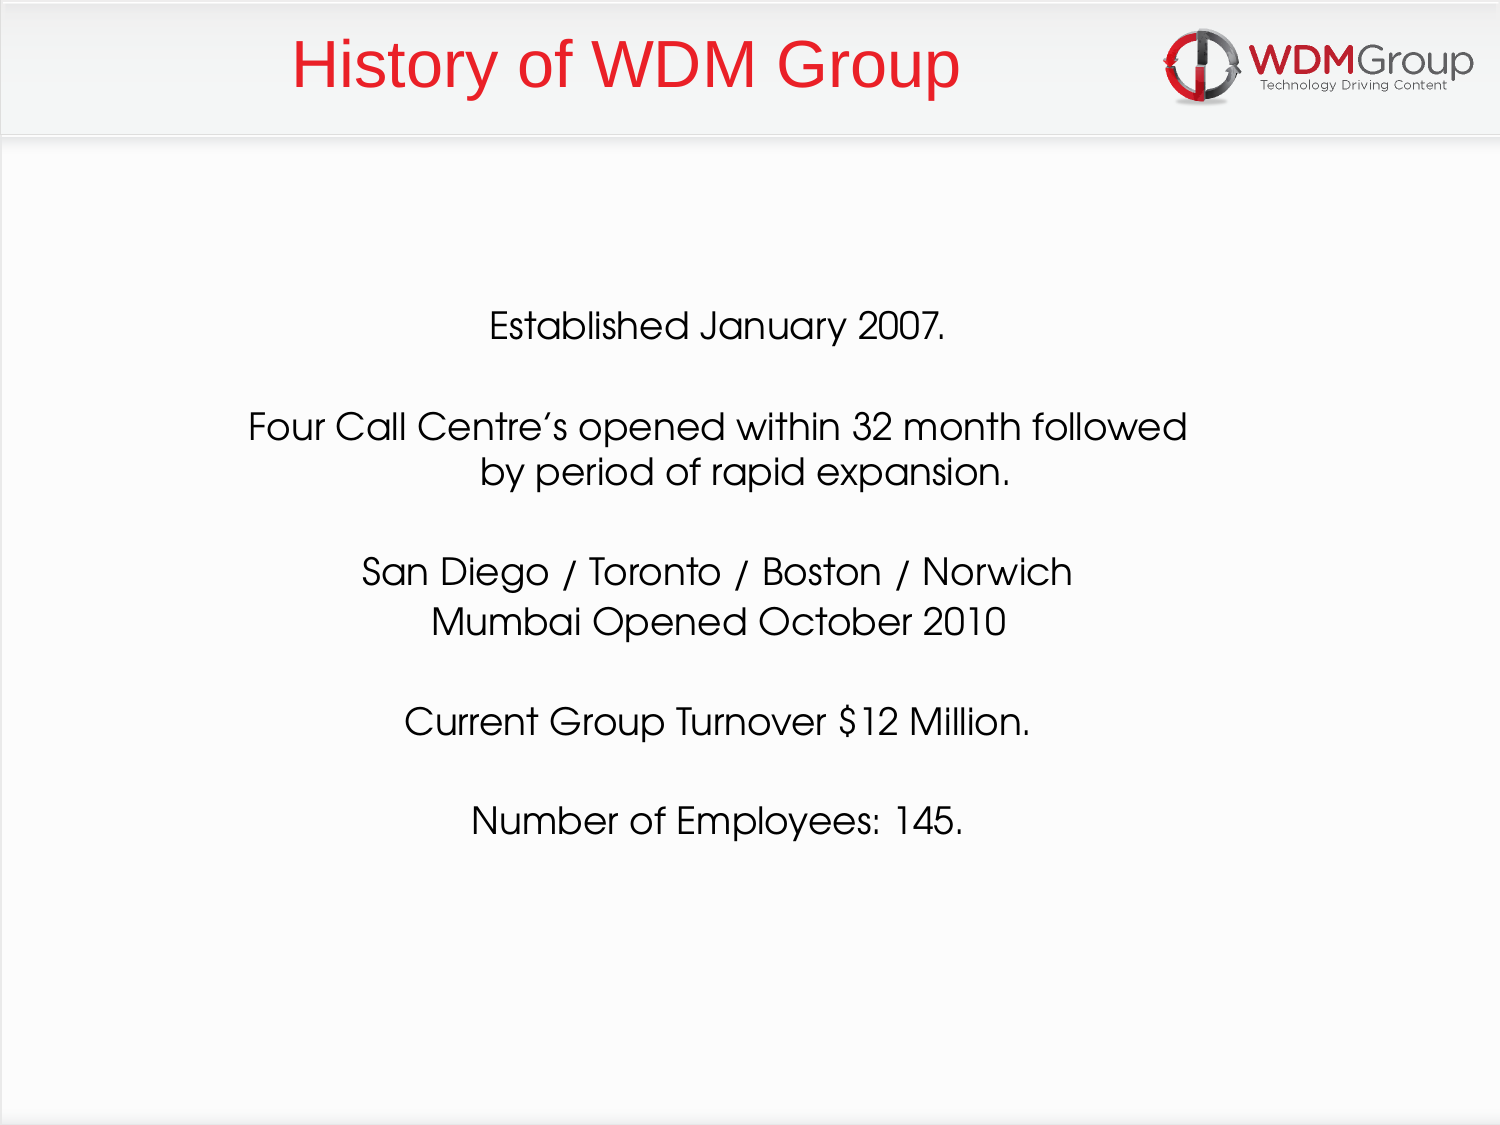

History of WDM Group
Established January 2007.

Four Call Centre’s opened within 32 month followed by period of rapid expansion.

San Diego / Toronto / Boston / Norwich
Mumbai Opened October 2010

Current Group Turnover $12 Million.

Number of Employees: 145.